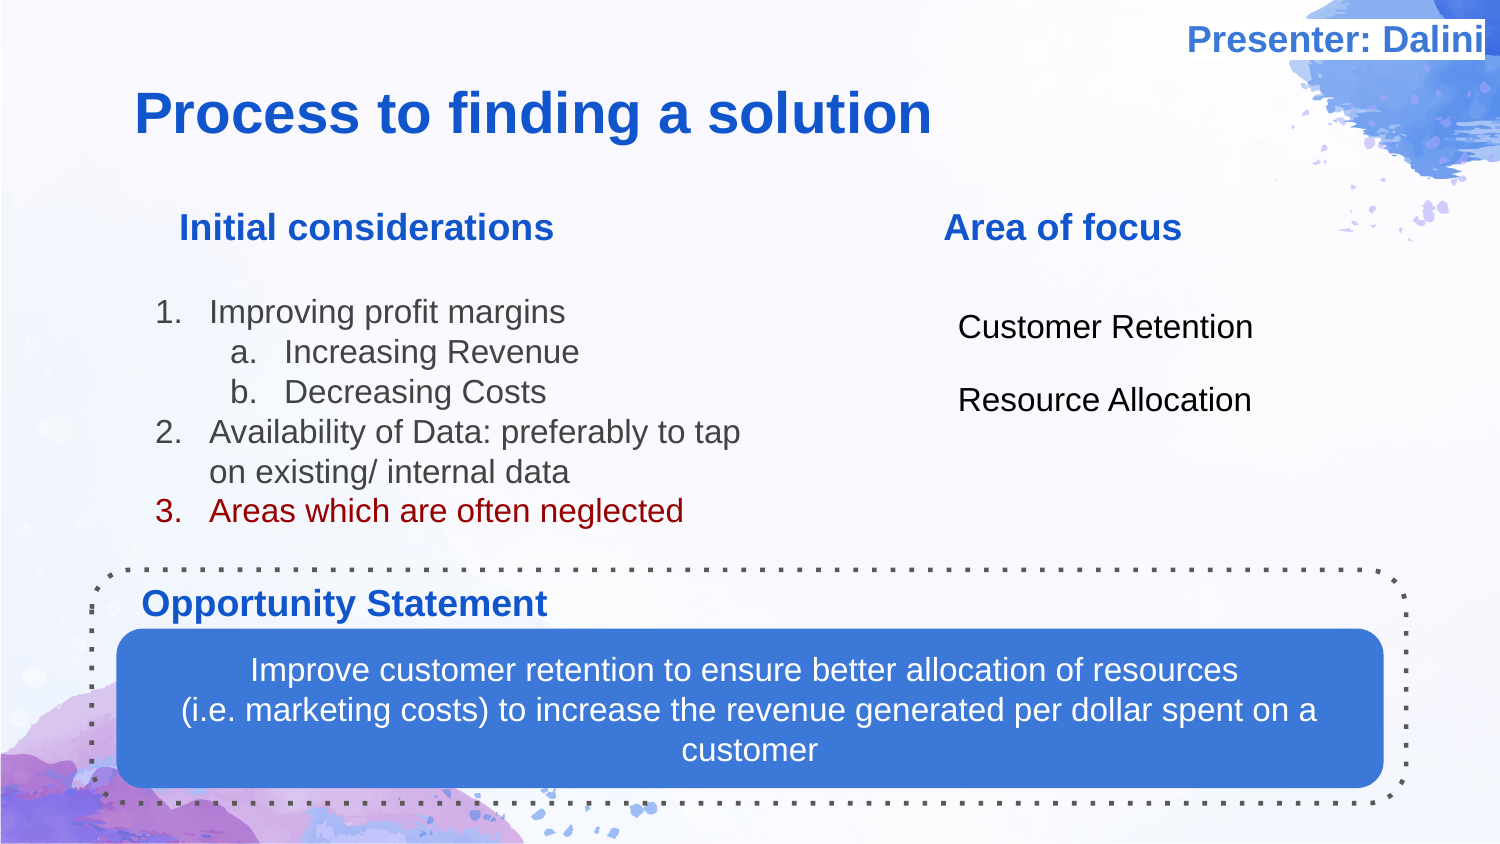

Presenter: Dalini
# Process to finding a solution
Initial considerations
Area of focus
Improving profit margins
Increasing Revenue
Decreasing Costs
Availability of Data: preferably to tap on existing/ internal data
Areas which are often neglected
Customer Retention
Resource Allocation
Opportunity Statement

Improve customer retention to ensure better allocation of resources
(i.e. marketing costs) to increase the revenue generated per dollar spent on a customer